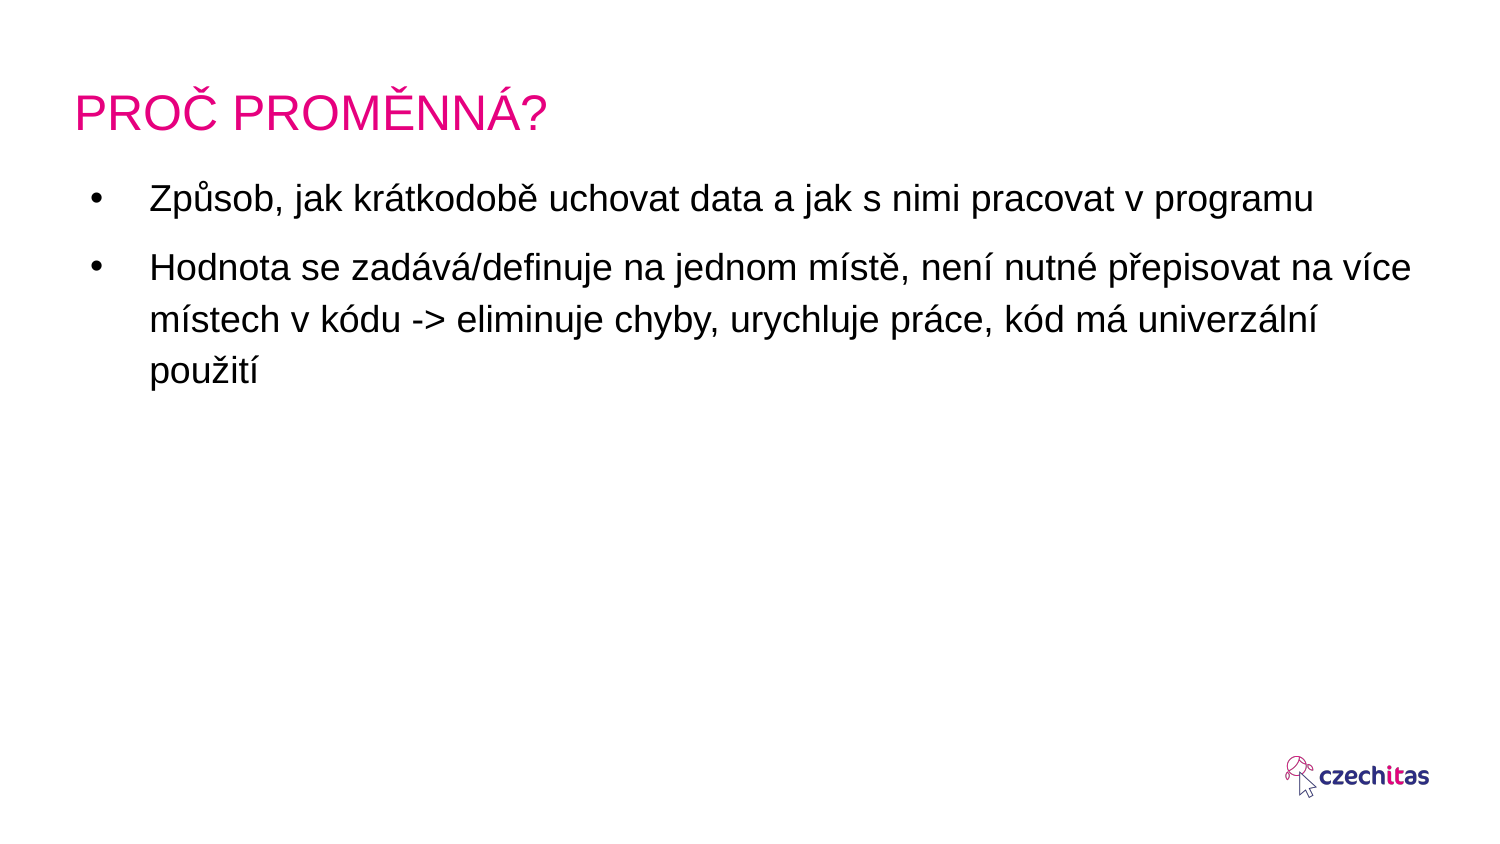

# PROČ PROMĚNNÁ?
Způsob, jak krátkodobě uchovat data a jak s nimi pracovat v programu
Hodnota se zadává/definuje na jednom místě, není nutné přepisovat na více místech v kódu -> eliminuje chyby, urychluje práce, kód má univerzální použití